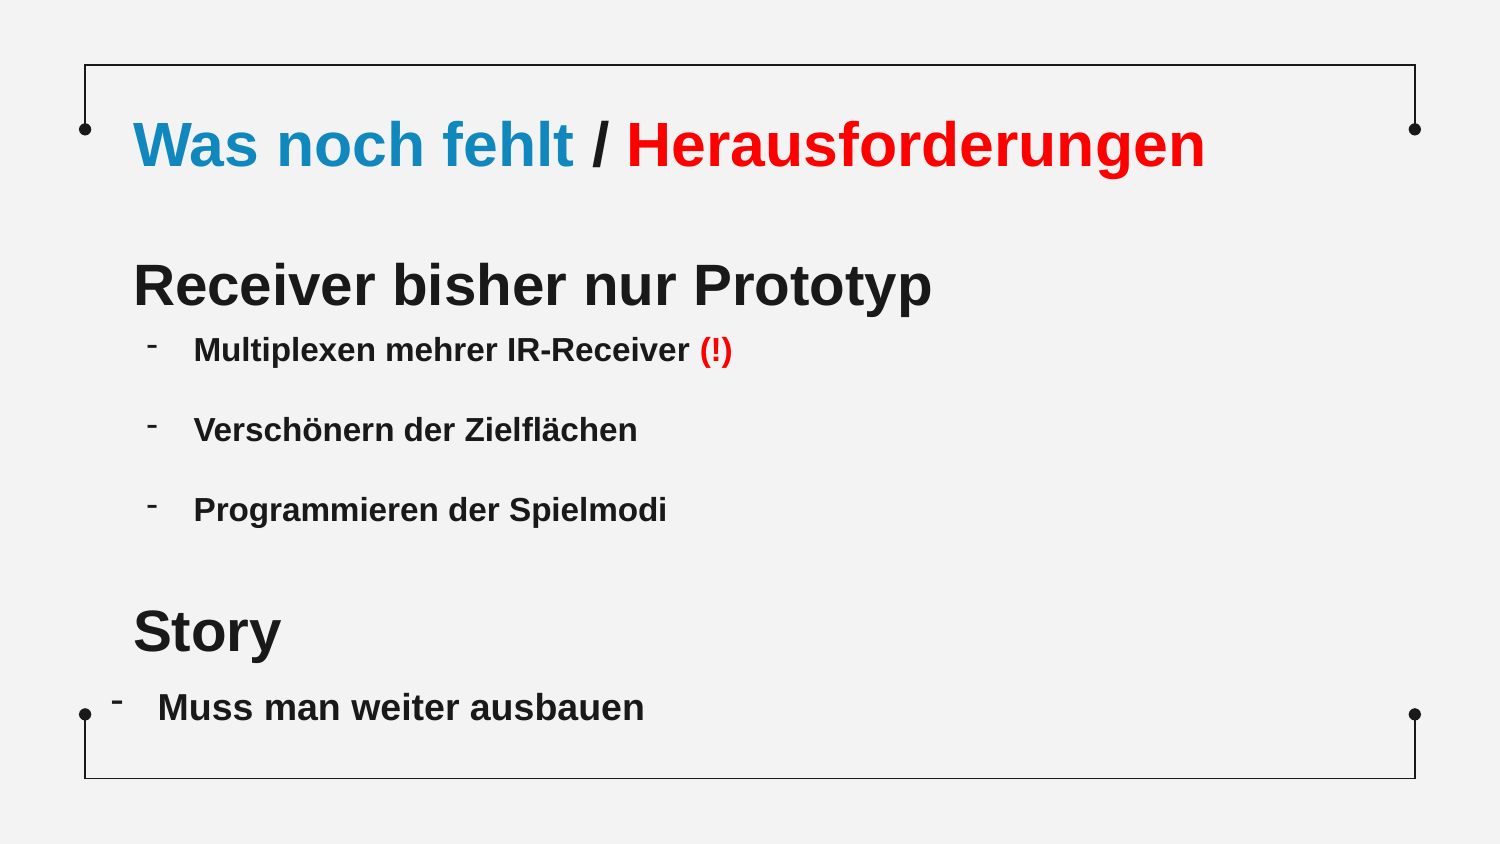

Was noch fehlt / Herausforderungen
# Receiver bisher nur Prototyp
Multiplexen mehrer IR-Receiver (!)

Verschönern der Zielflächen

Programmieren der Spielmodi

Story
Muss man weiter ausbauen